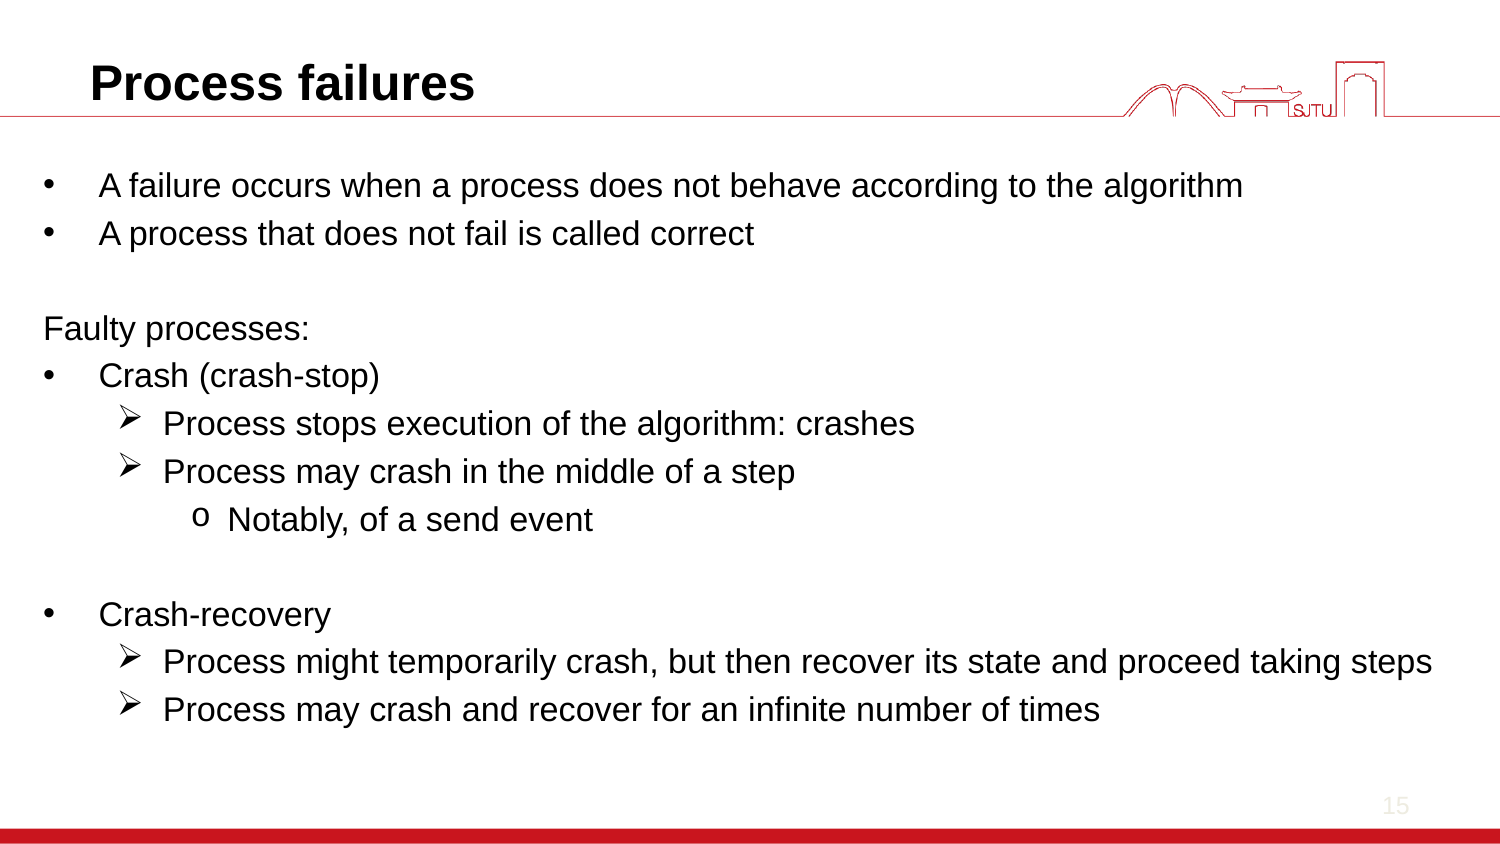

15
# Process failures
A failure occurs when a process does not behave according to the algorithm
A process that does not fail is called correct

Faulty processes:
Crash (crash-stop)
Process stops execution of the algorithm: crashes
Process may crash in the middle of a step
Notably, of a send event

Crash-recovery
Process might temporarily crash, but then recover its state and proceed taking steps
Process may crash and recover for an infinite number of times